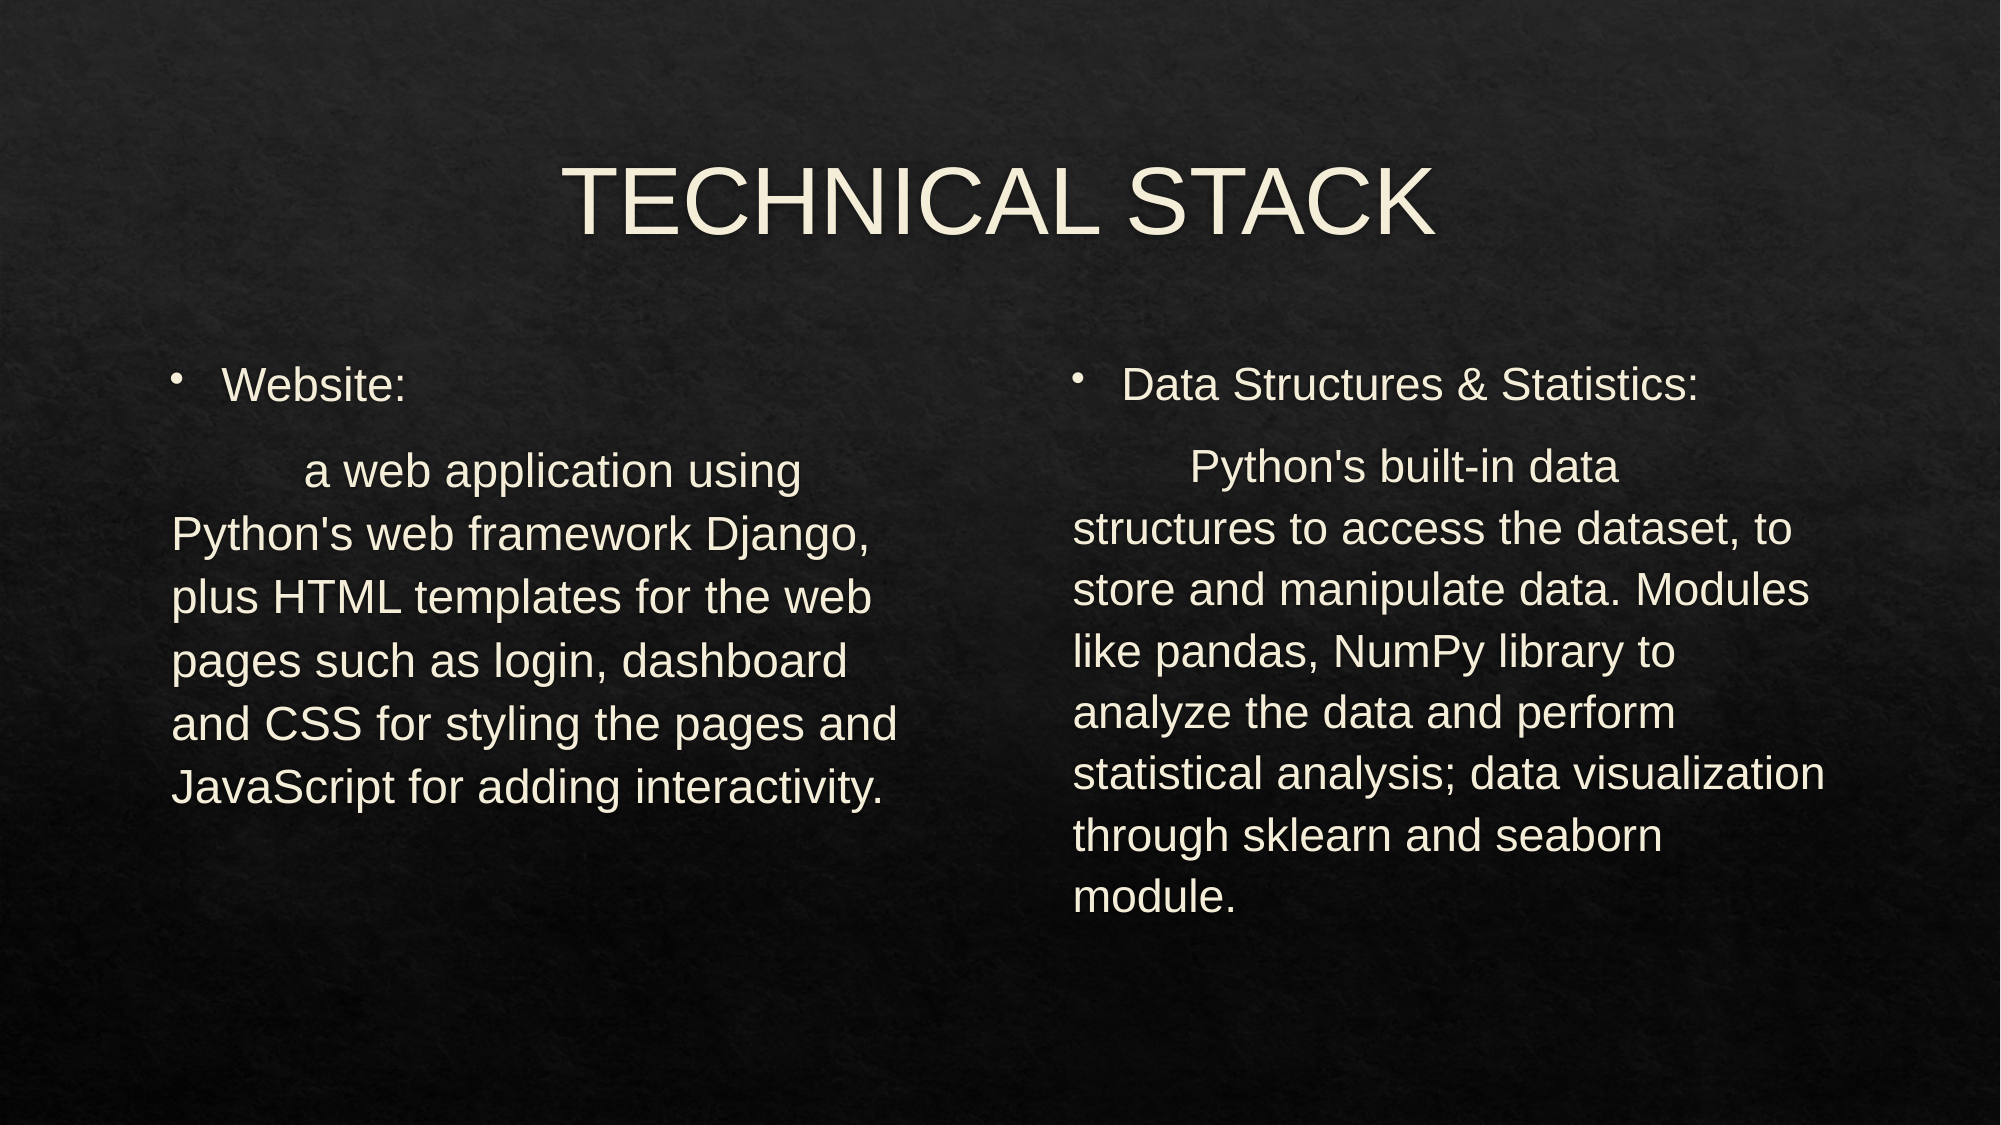

# TECHNICAL STACK
Website:
          a web application using Python's web framework Django, plus HTML templates for the web pages such as login, dashboard and CSS for styling the pages and JavaScript for adding interactivity.
Data Structures & Statistics:
         Python's built-in data structures to access the dataset, to store and manipulate data. Modules like pandas, NumPy library to analyze the data and perform statistical analysis; data visualization through sklearn and seaborn module.